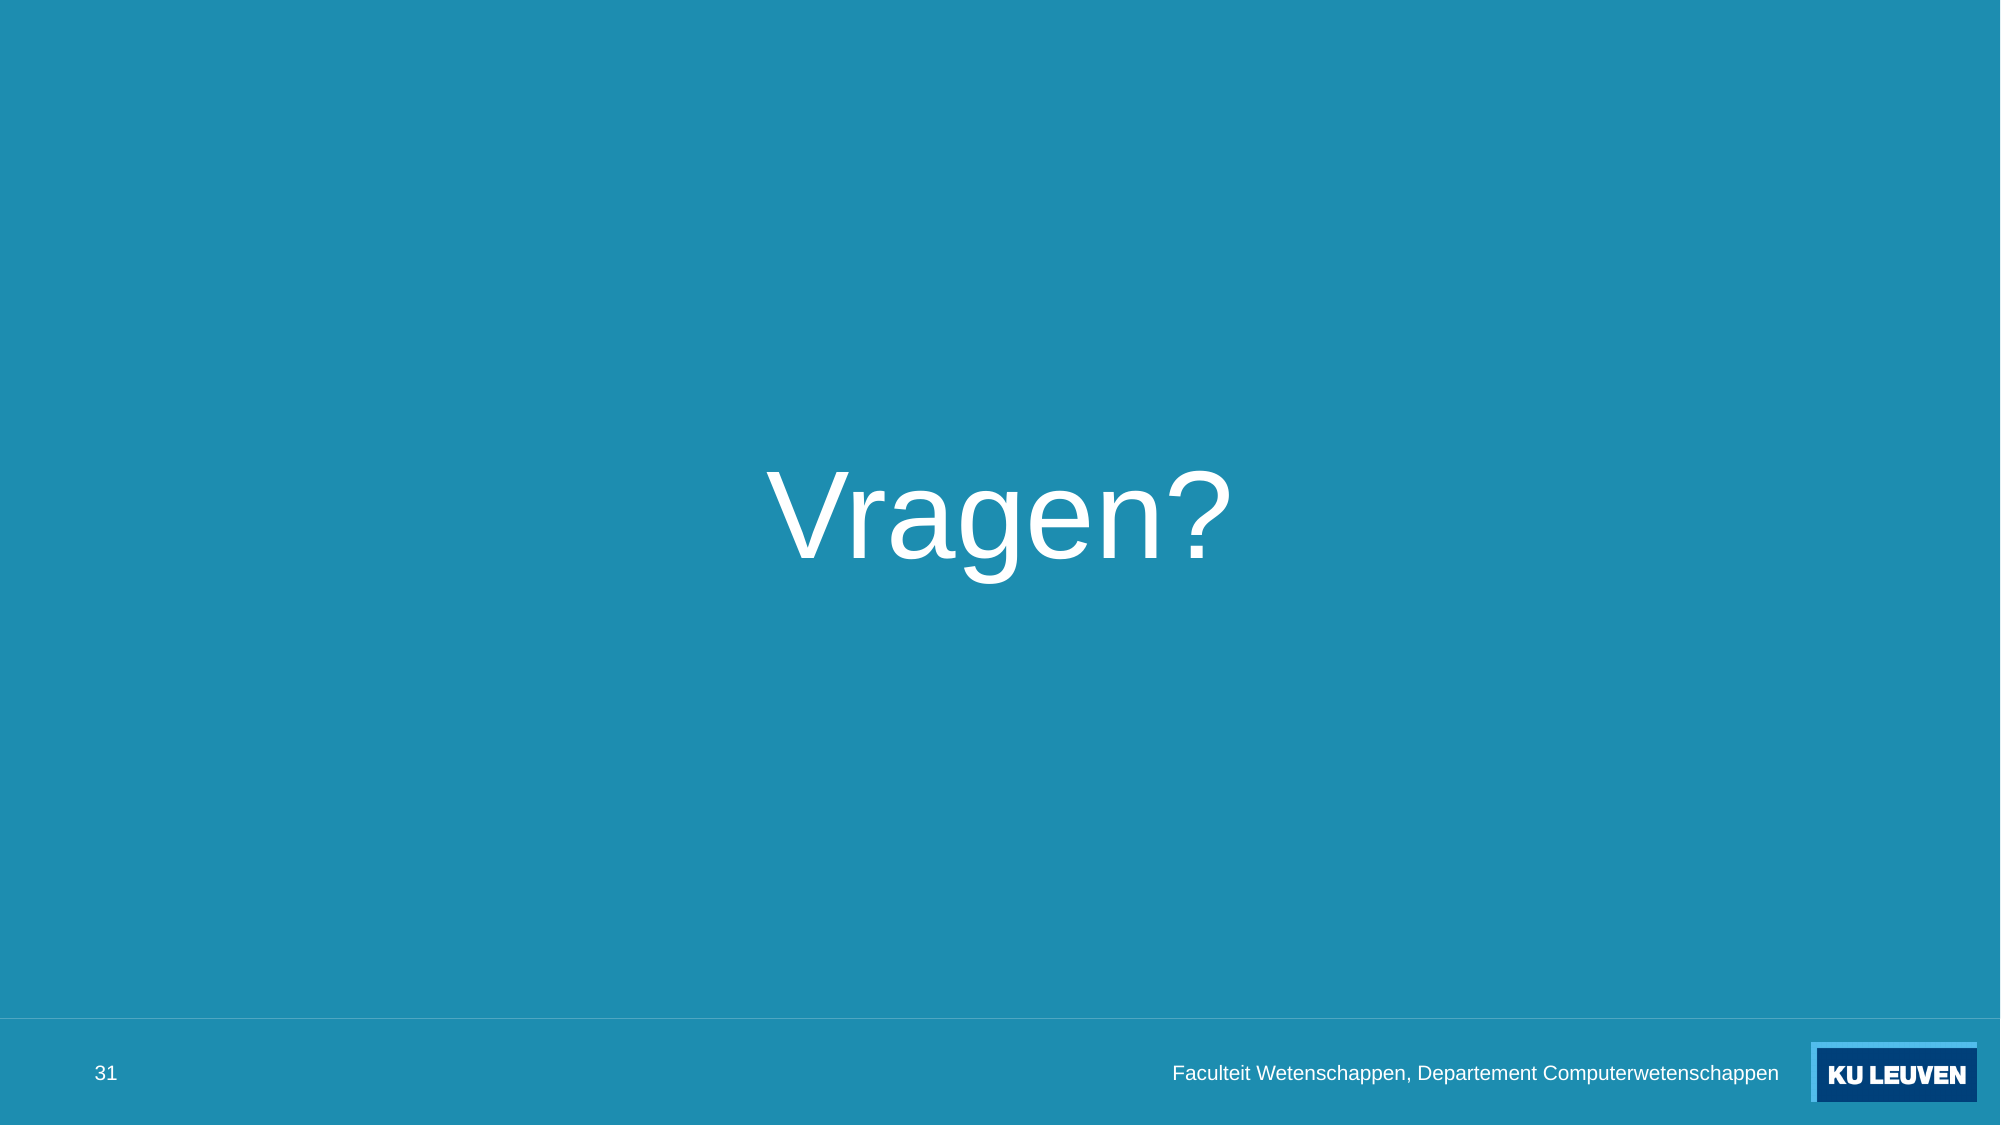

# Vragen?
31
Faculteit Wetenschappen, Departement Computerwetenschappen